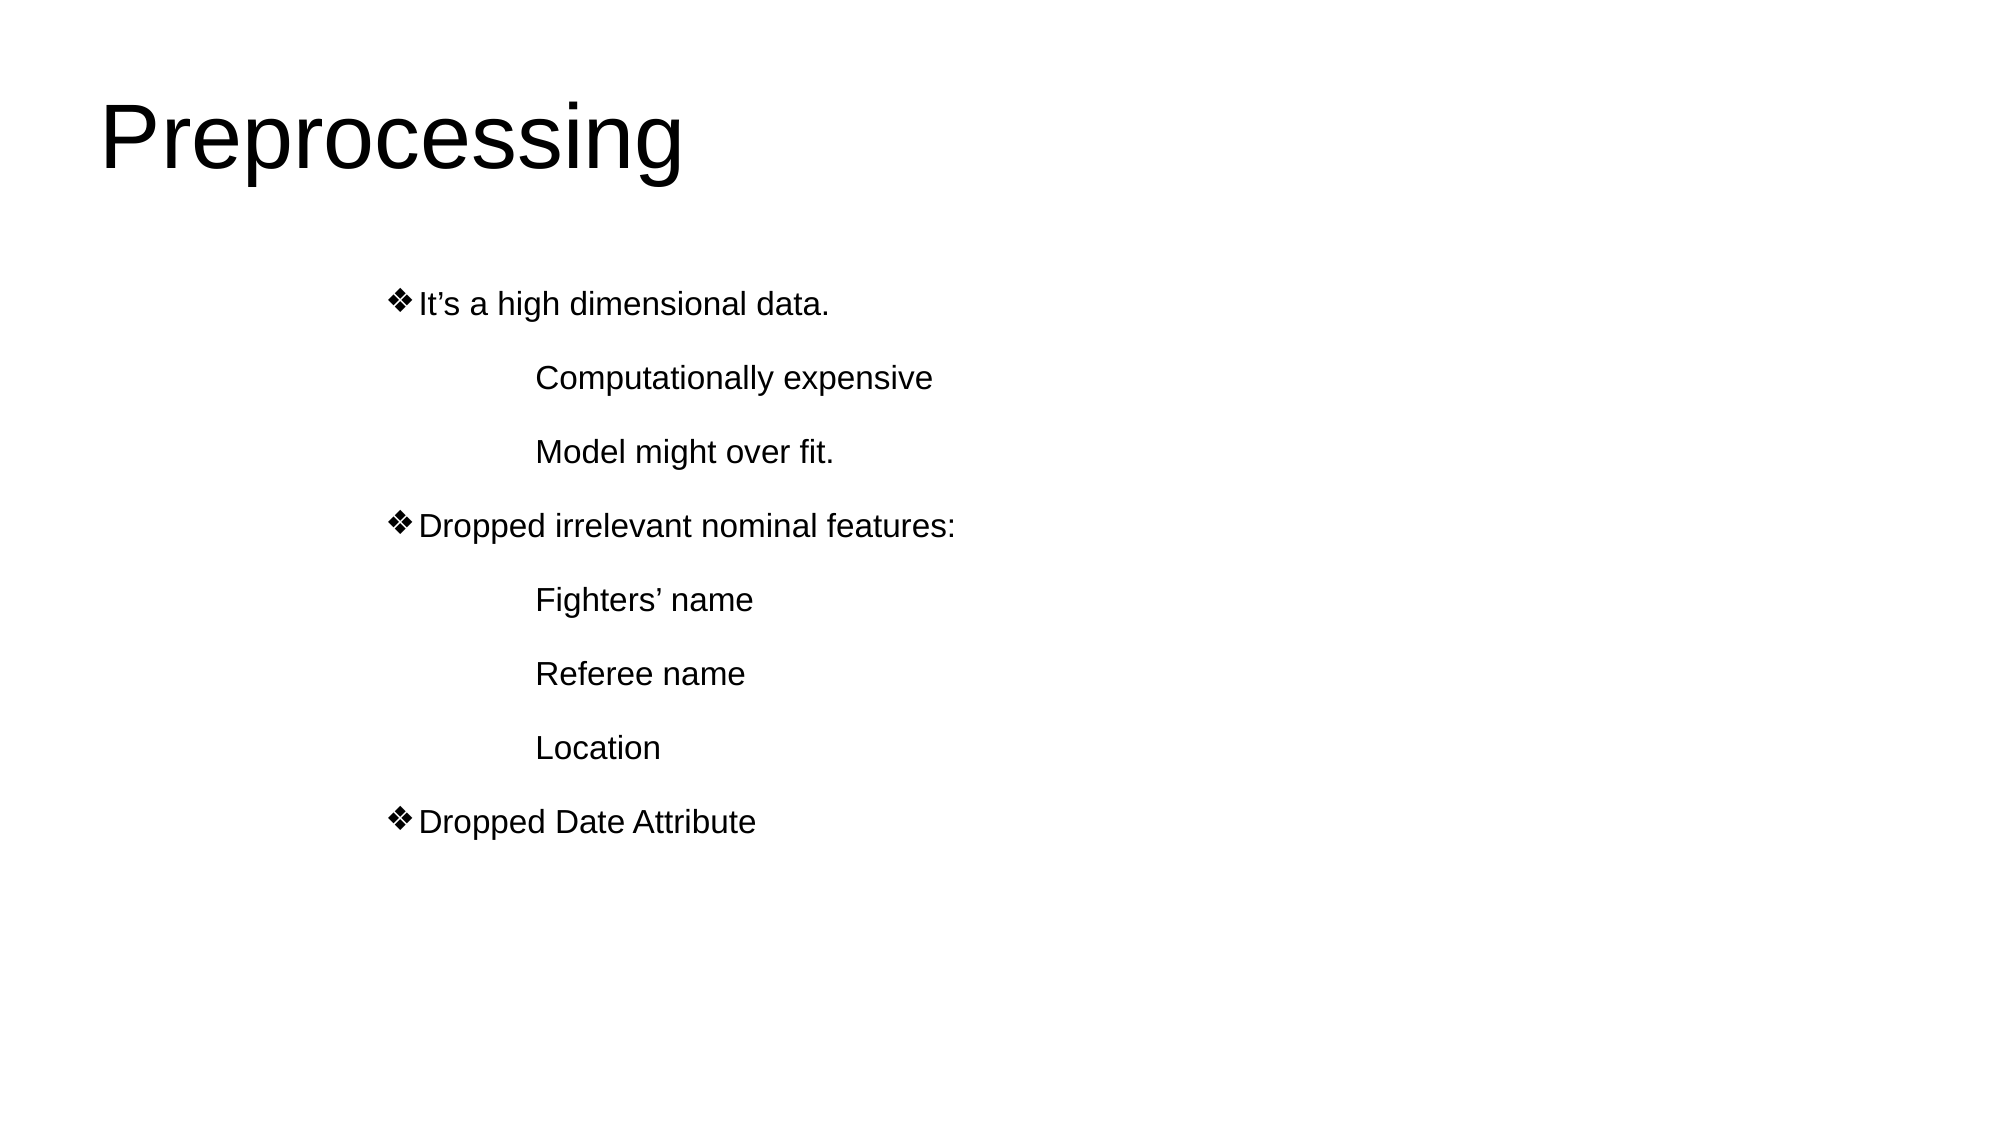

# Preprocessing
It’s a high dimensional data.

	Computationally expensive

	Model might over fit.

Dropped irrelevant nominal features:

	Fighters’ name

	Referee name

	Location

Dropped Date Attribute